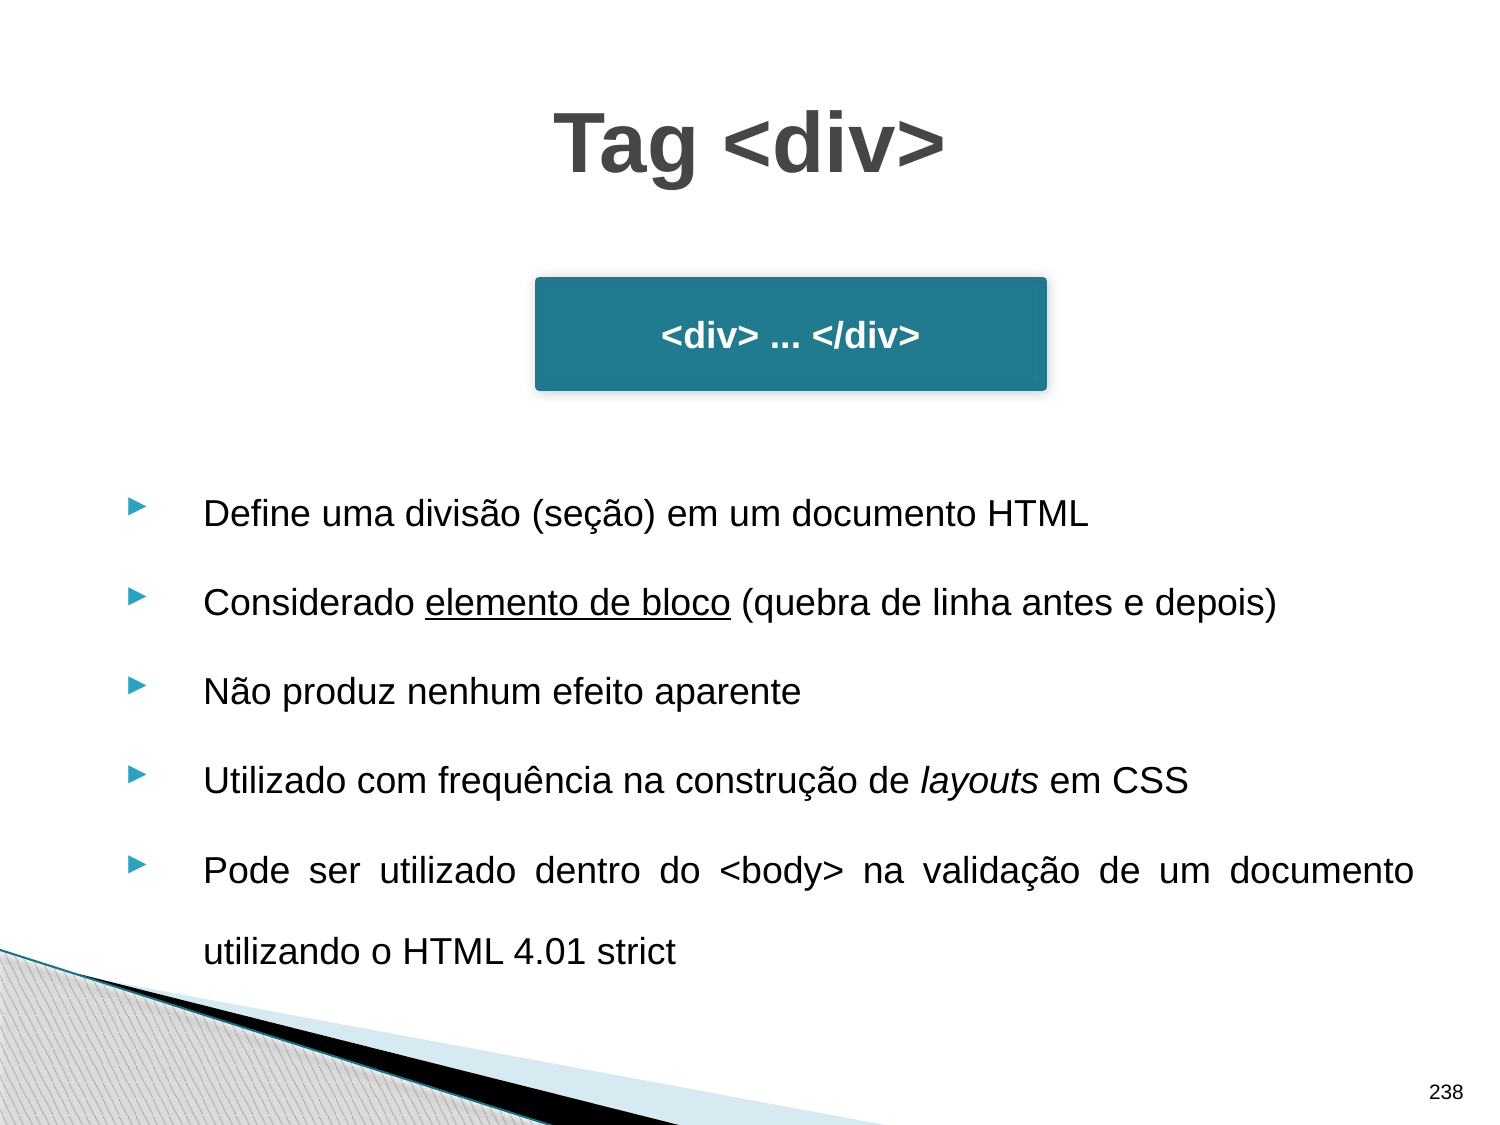

# Tag <div>
<div> ... </div>
Define uma divisão (seção) em um documento HTML
Considerado elemento de bloco (quebra de linha antes e depois)
Não produz nenhum efeito aparente
Utilizado com frequência na construção de layouts em CSS
Pode ser utilizado dentro do <body> na validação de um documento utilizando o HTML 4.01 strict

238